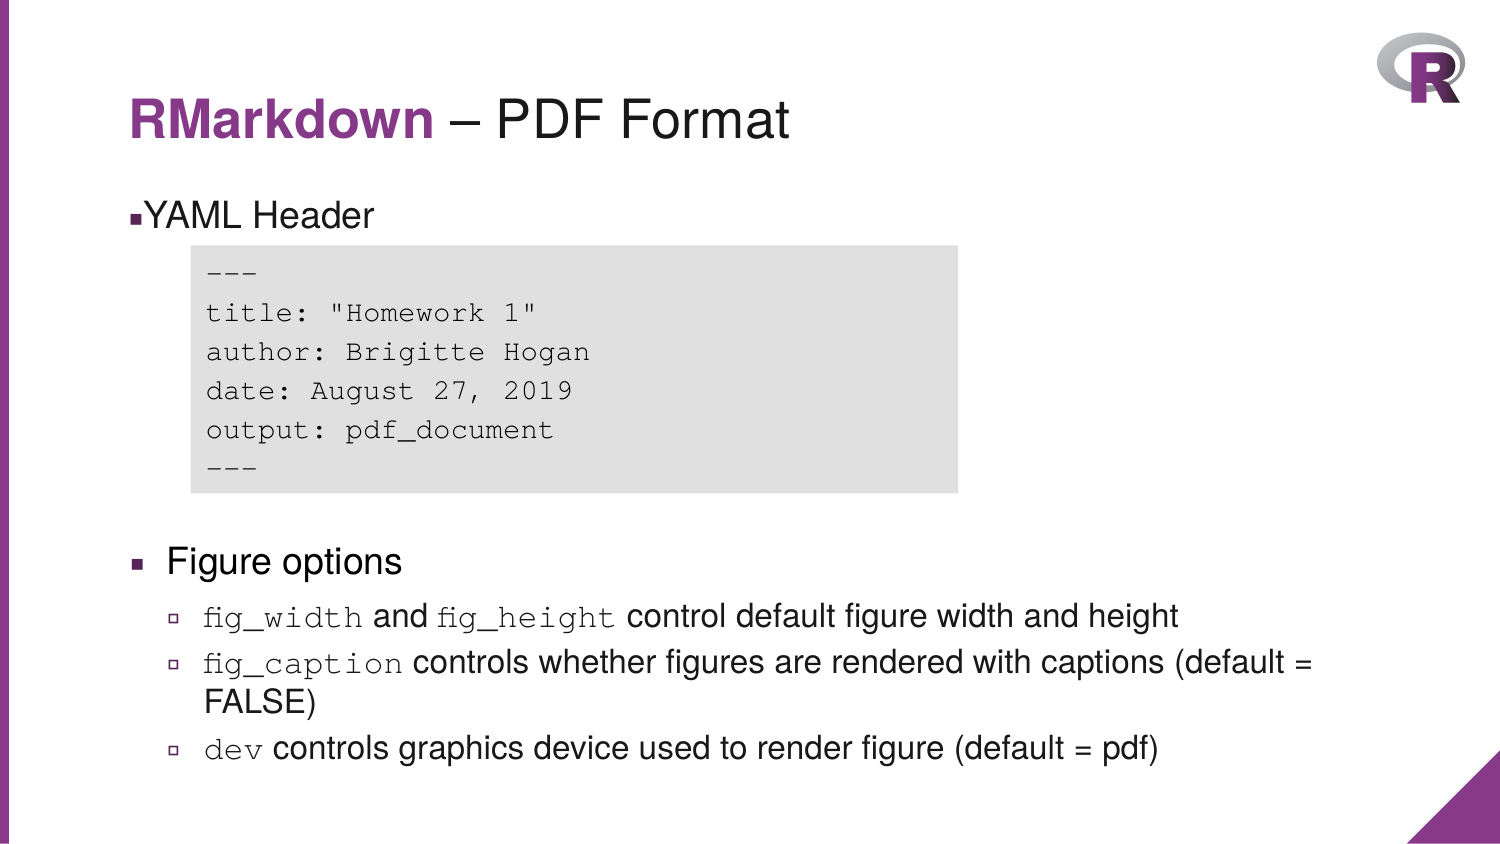

# RMarkdown – PDF Format
YAML Header

Figure options
fig_width and fig_height control default figure width and height
fig_caption controls whether figures are rendered with captions (default = FALSE)
dev controls graphics device used to render figure (default = pdf)
---
title: "Homework 1"
author: Brigitte Hogan
date: August 27, 2019
output: pdf_document
---